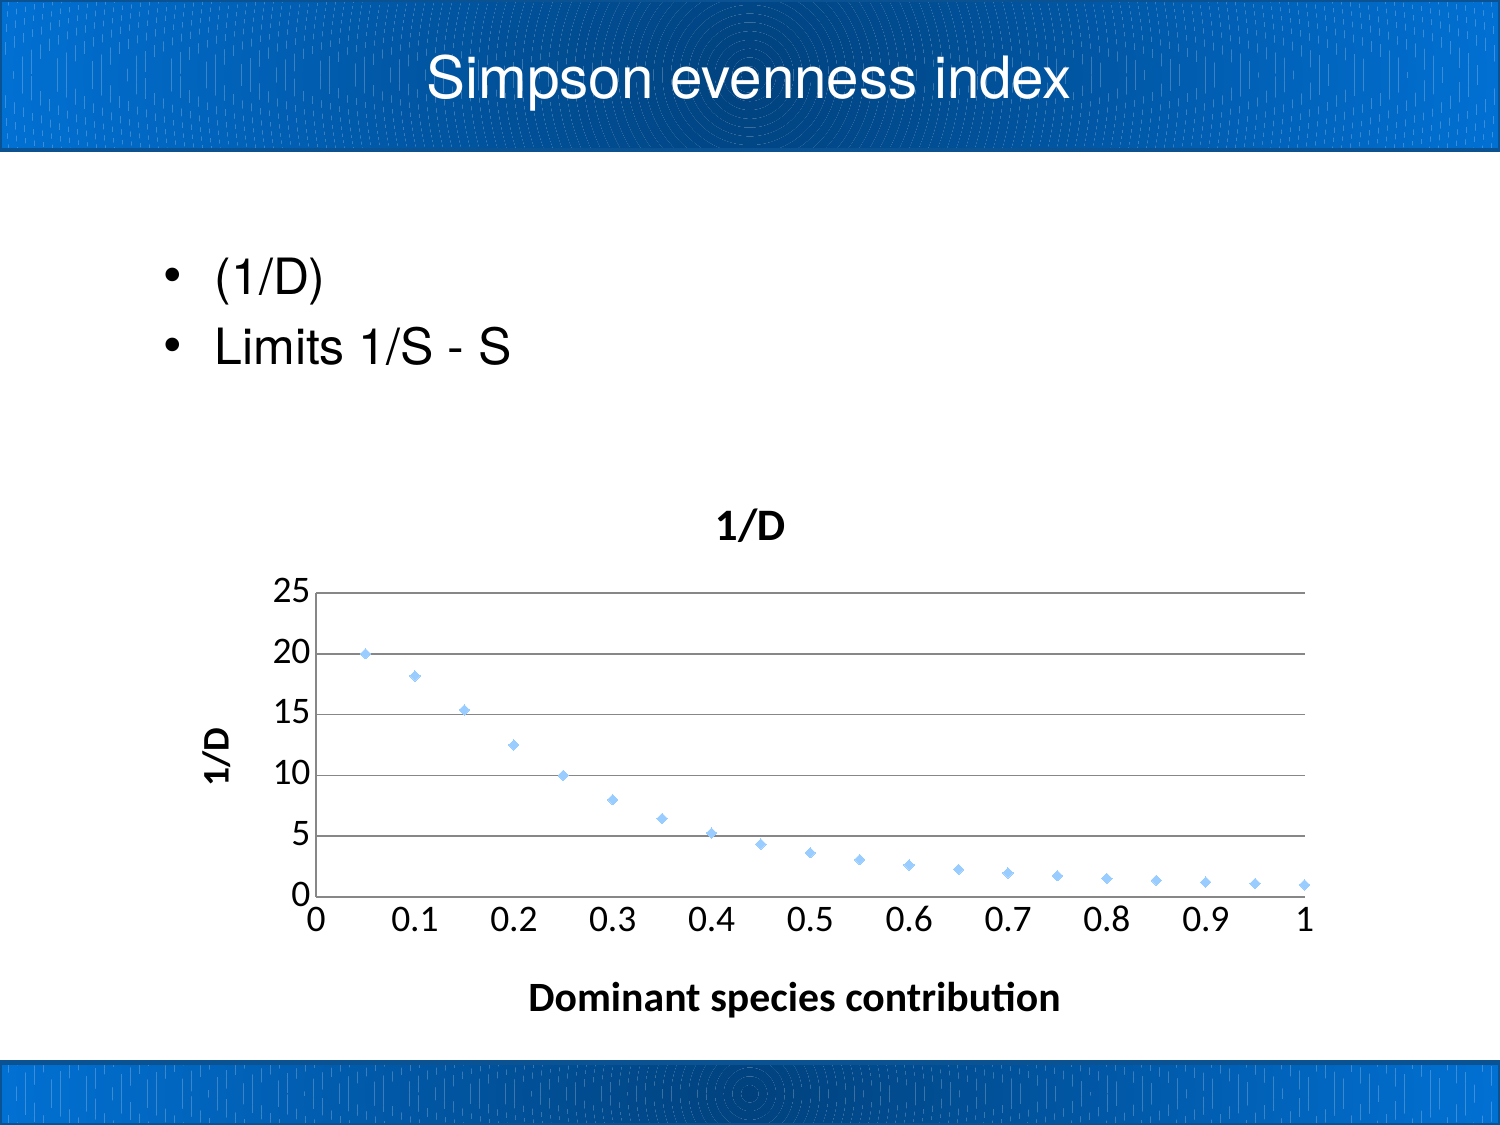

# Simpson evenness index
(1/D)
Limits 1/S - S

### Chart: 1/D

| Category |  |
|---|---|
Dominant species contribution